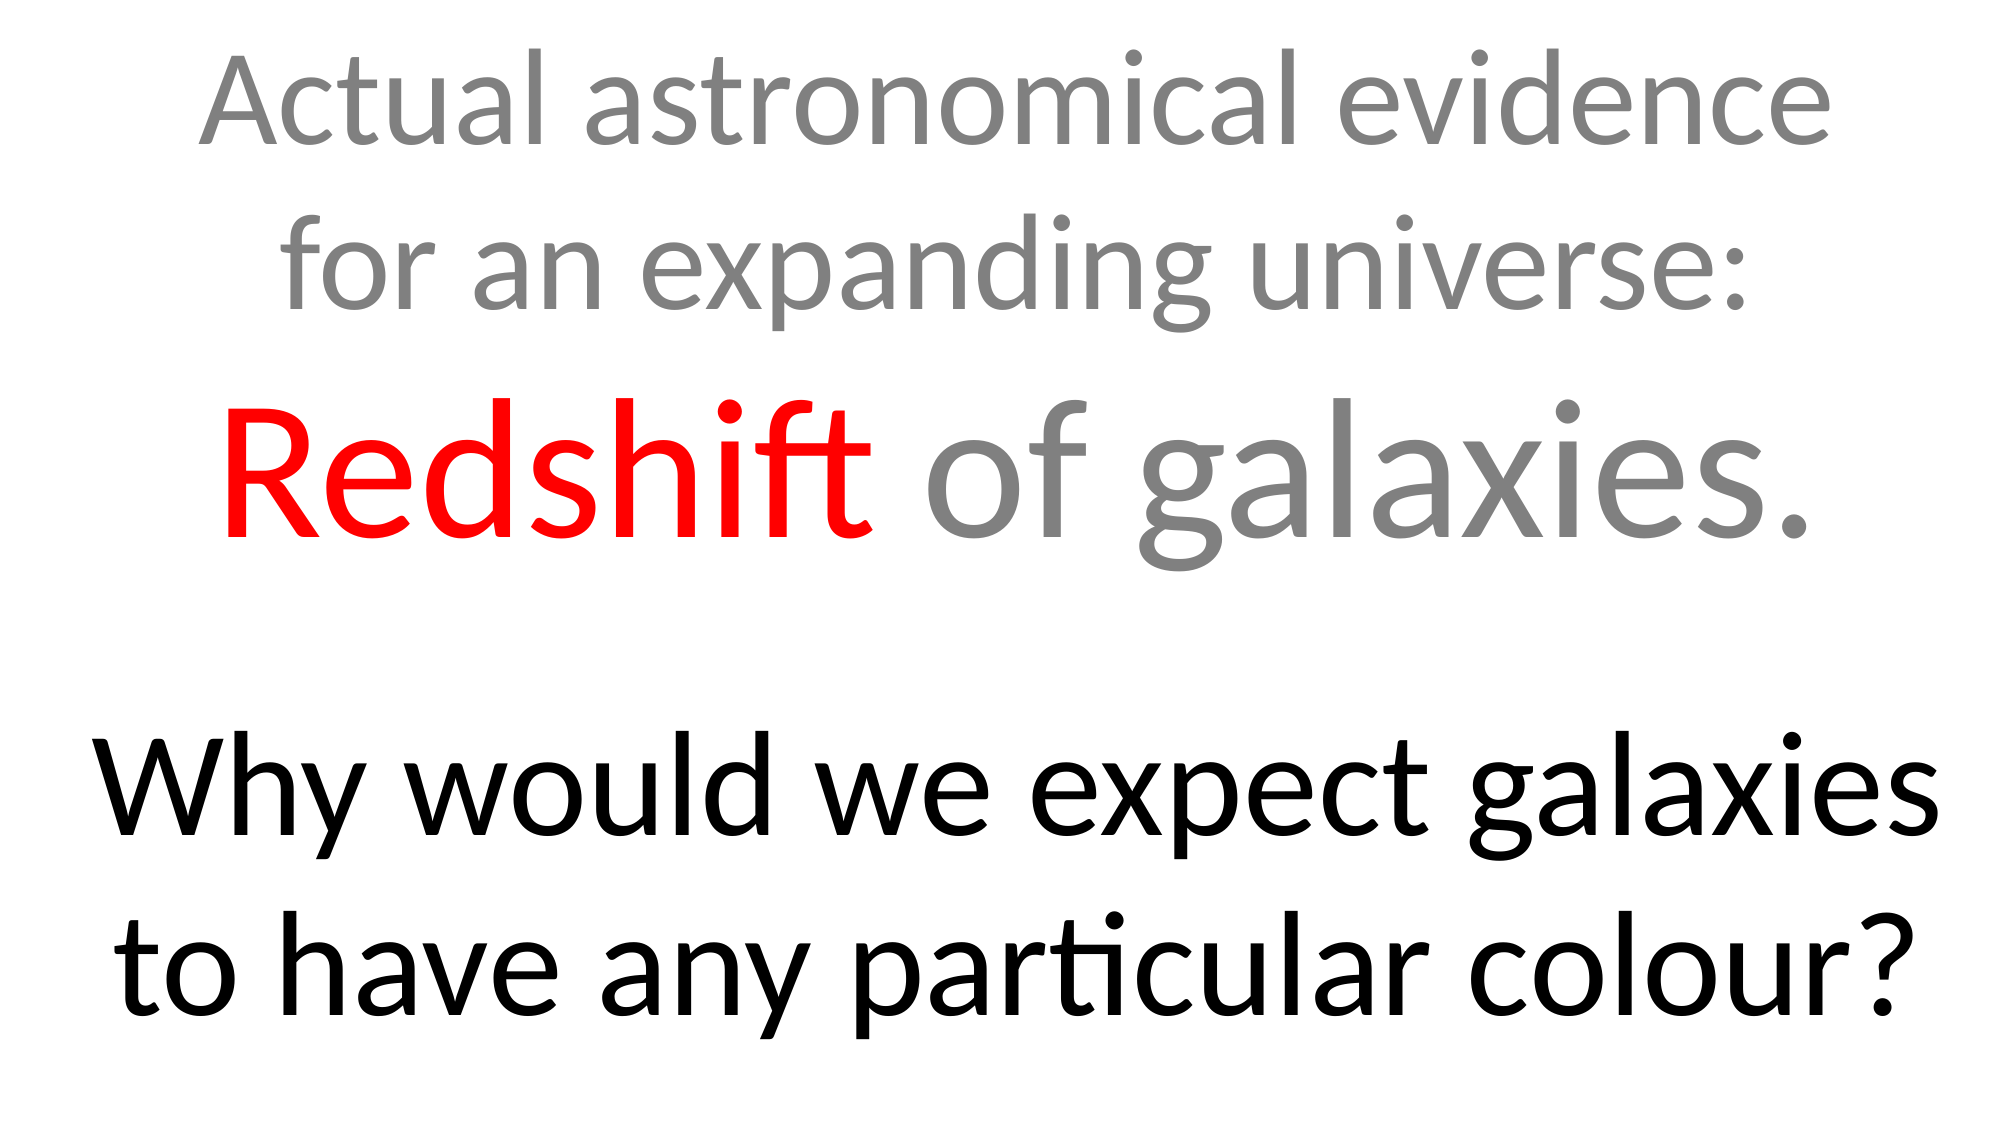

Actual astronomical evidence for an expanding universe:
Redshift of galaxies.
Why would we expect galaxies to have any particular colour?